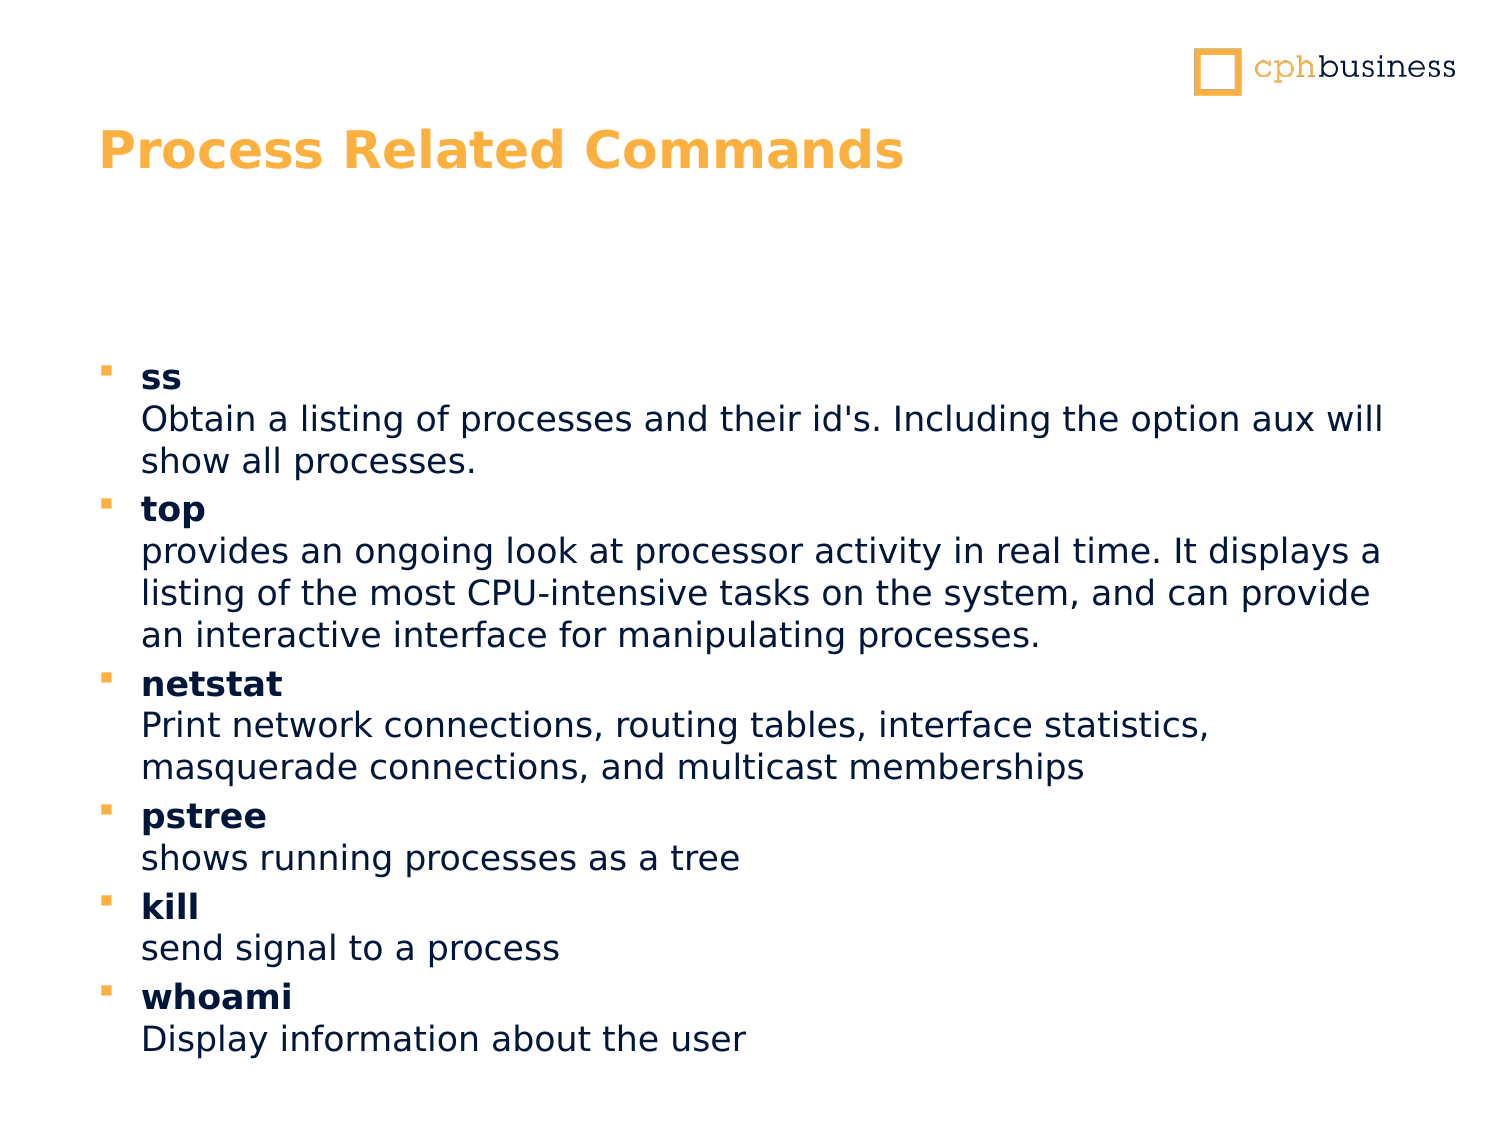

Process Related Commands
ss
Obtain a listing of processes and their id's. Including the option aux will show all processes.
top
provides an ongoing look at processor activity in real time. It displays a listing of the most CPU-intensive tasks on the system, and can provide an interactive interface for manipulating processes.
netstat
Print network connections, routing tables, interface statistics, masquerade connections, and multicast memberships
pstree
shows running processes as a tree
kill
send signal to a process
whoami
Display information about the user